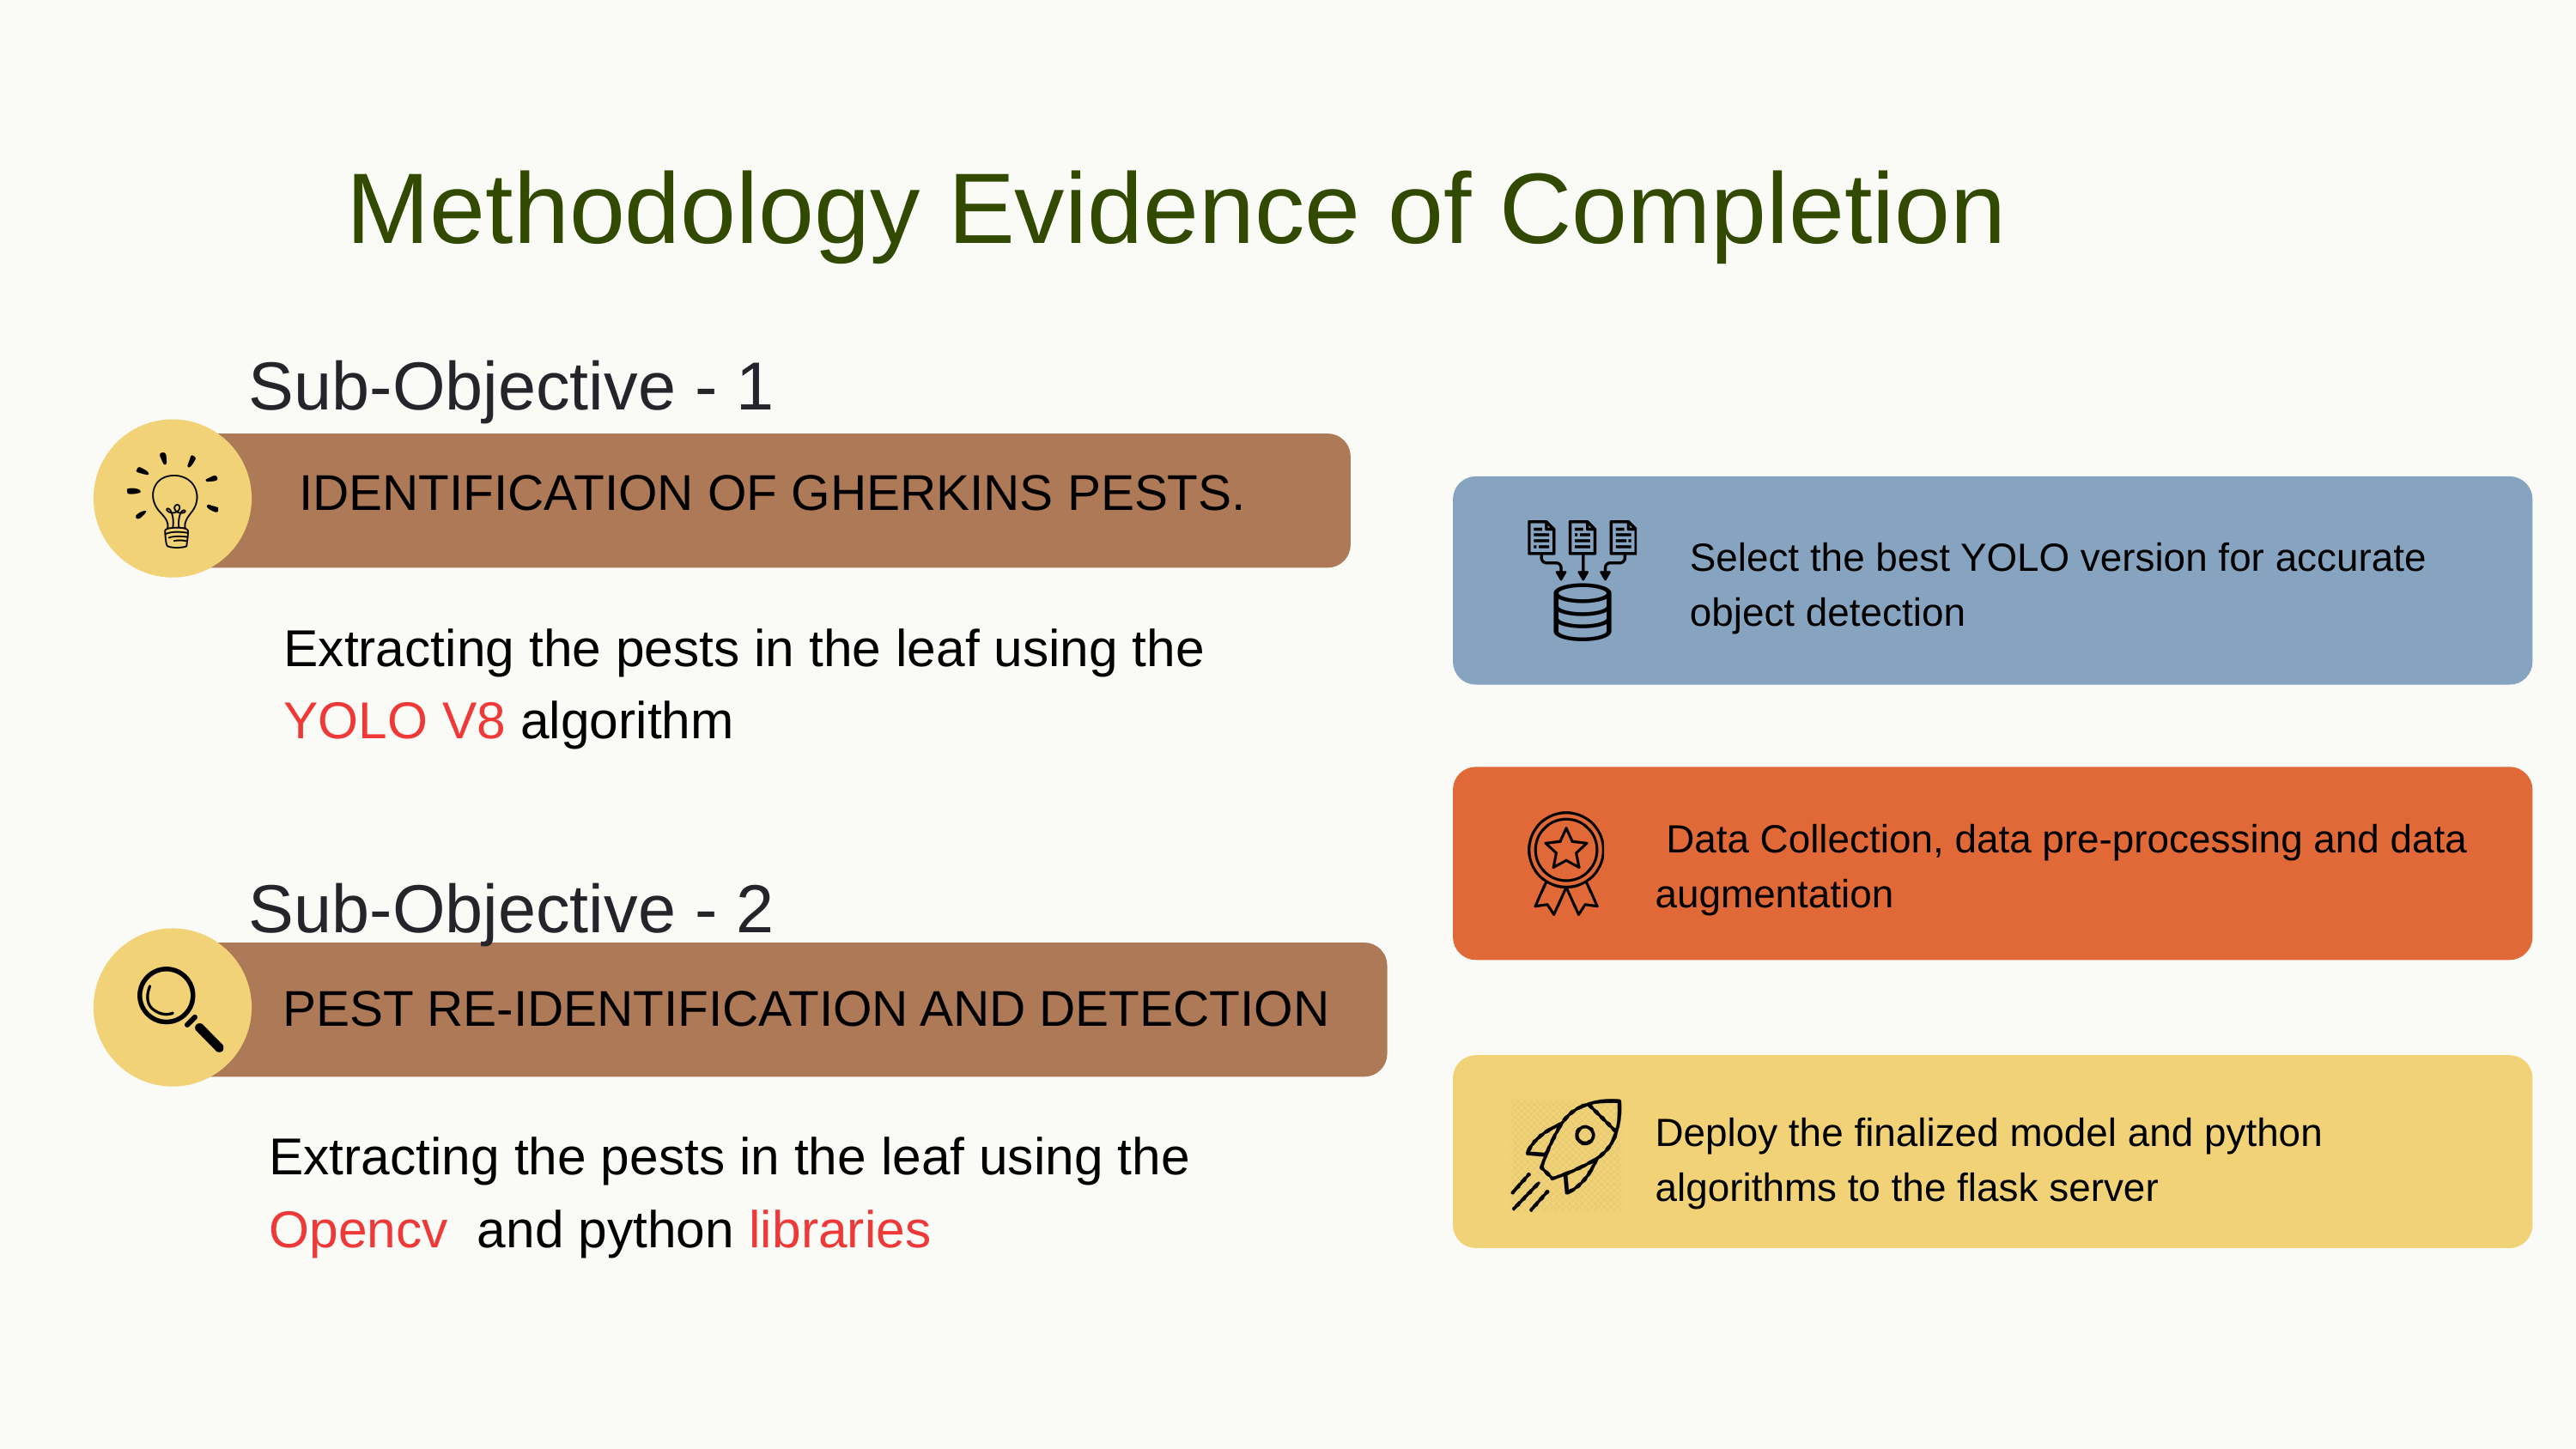

Methodology Evidence of Completion
Sub-Objective - 1

IDENTIFICATION OF GHERKINS PESTS.

Select the best YOLO version for accurate object detection
Extracting the pests in the leaf using the YOLO V8 algorithm

 Data Collection, data pre-processing and data augmentation

Sub-Objective - 2

PEST RE-IDENTIFICATION AND DETECTION

Deploy the finalized model and python algorithms to the flask server
Extracting the pests in the leaf using the Opencv  and python libraries